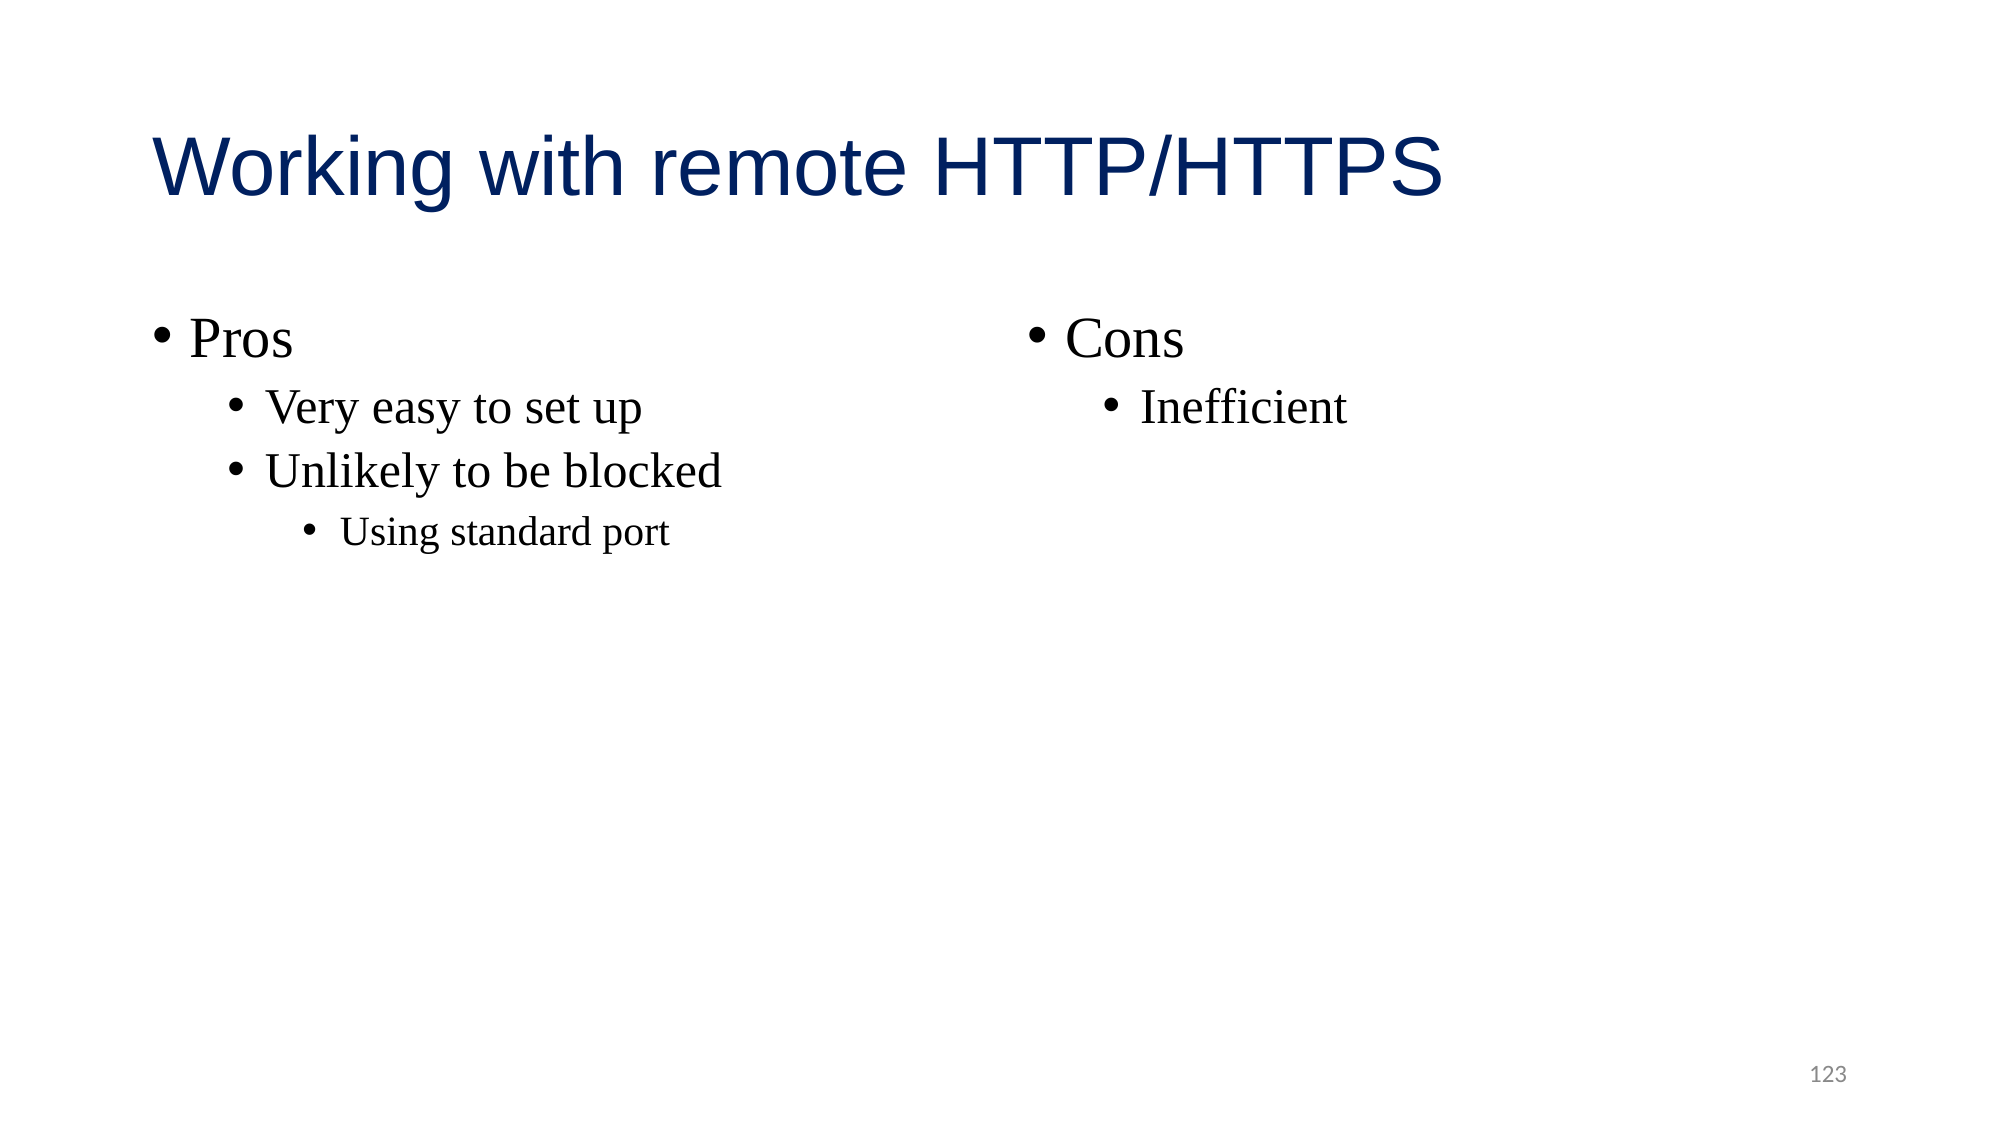

# Working with remote HTTP/HTTPS
Pros
Very easy to set up
Unlikely to be blocked
Using standard port
Cons
Inefficient
123